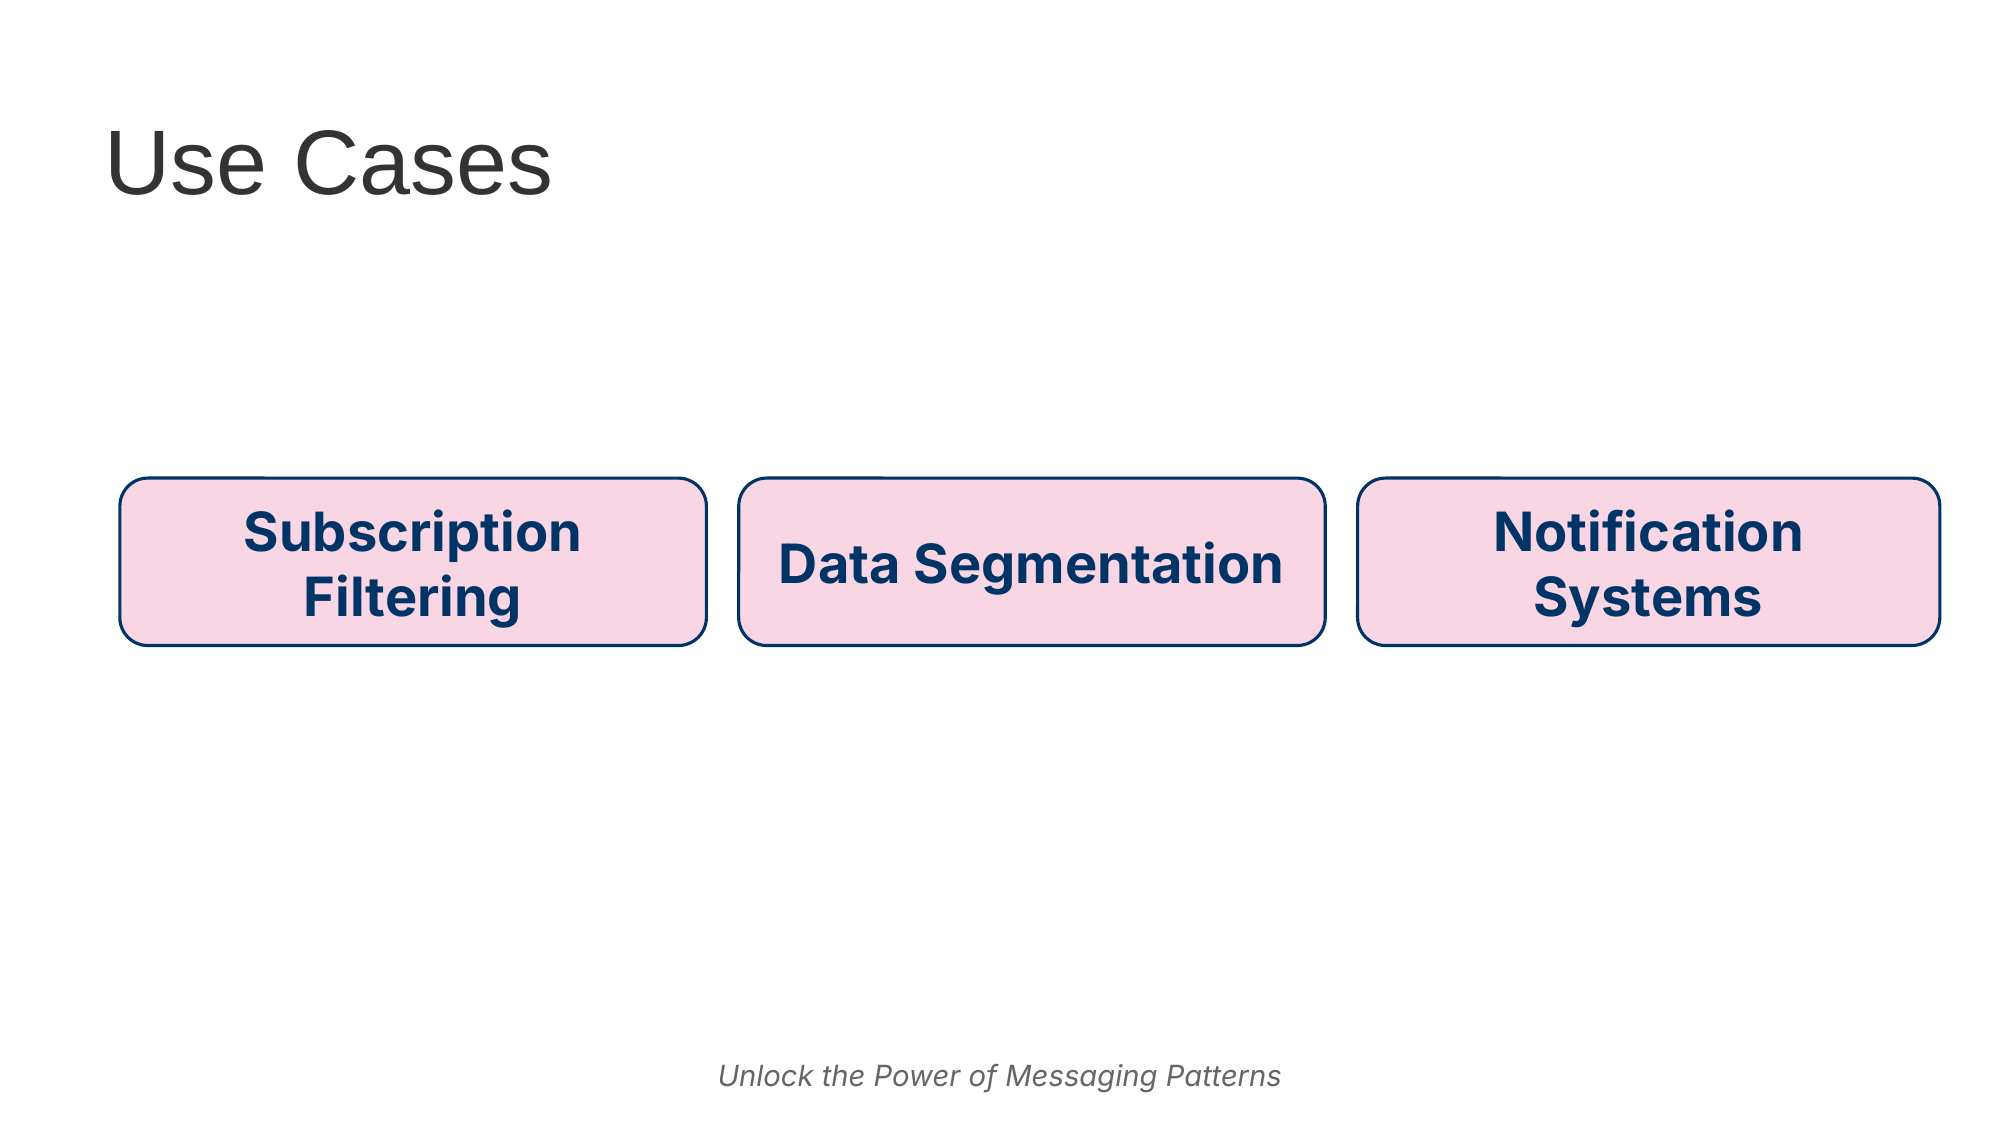

# Use Cases
Subscription Filtering
Data Segmentation
Notification Systems